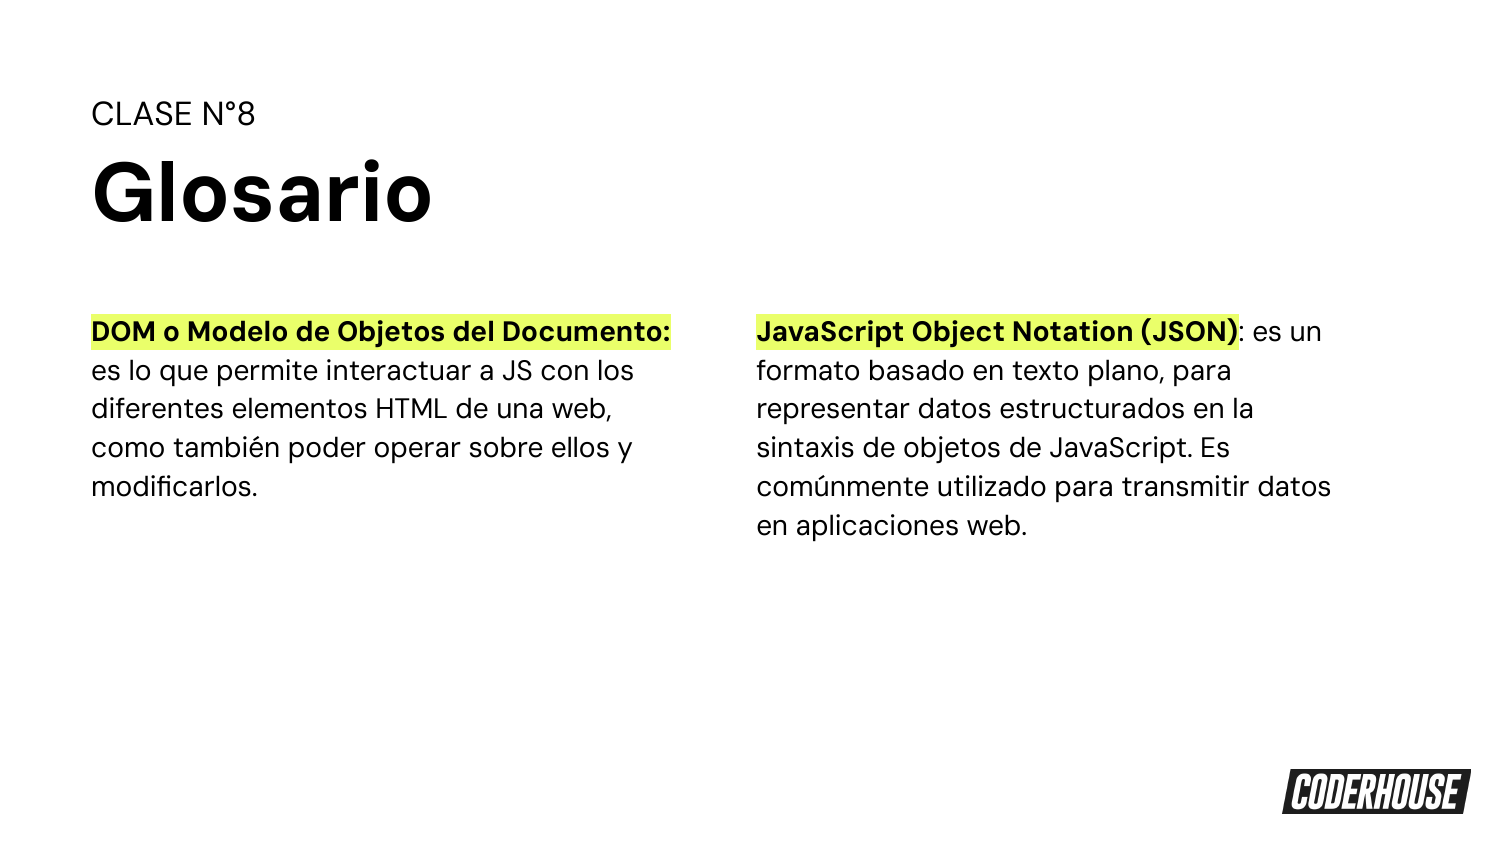

CLASE N°8
Glosario
DOM o Modelo de Objetos del Documento: es lo que permite interactuar a JS con los diferentes elementos HTML de una web, como también poder operar sobre ellos y modificarlos.

JavaScript Object Notation (JSON): es un formato basado en texto plano, para representar datos estructurados en la sintaxis de objetos de JavaScript. Es comúnmente utilizado para transmitir datos en aplicaciones web.